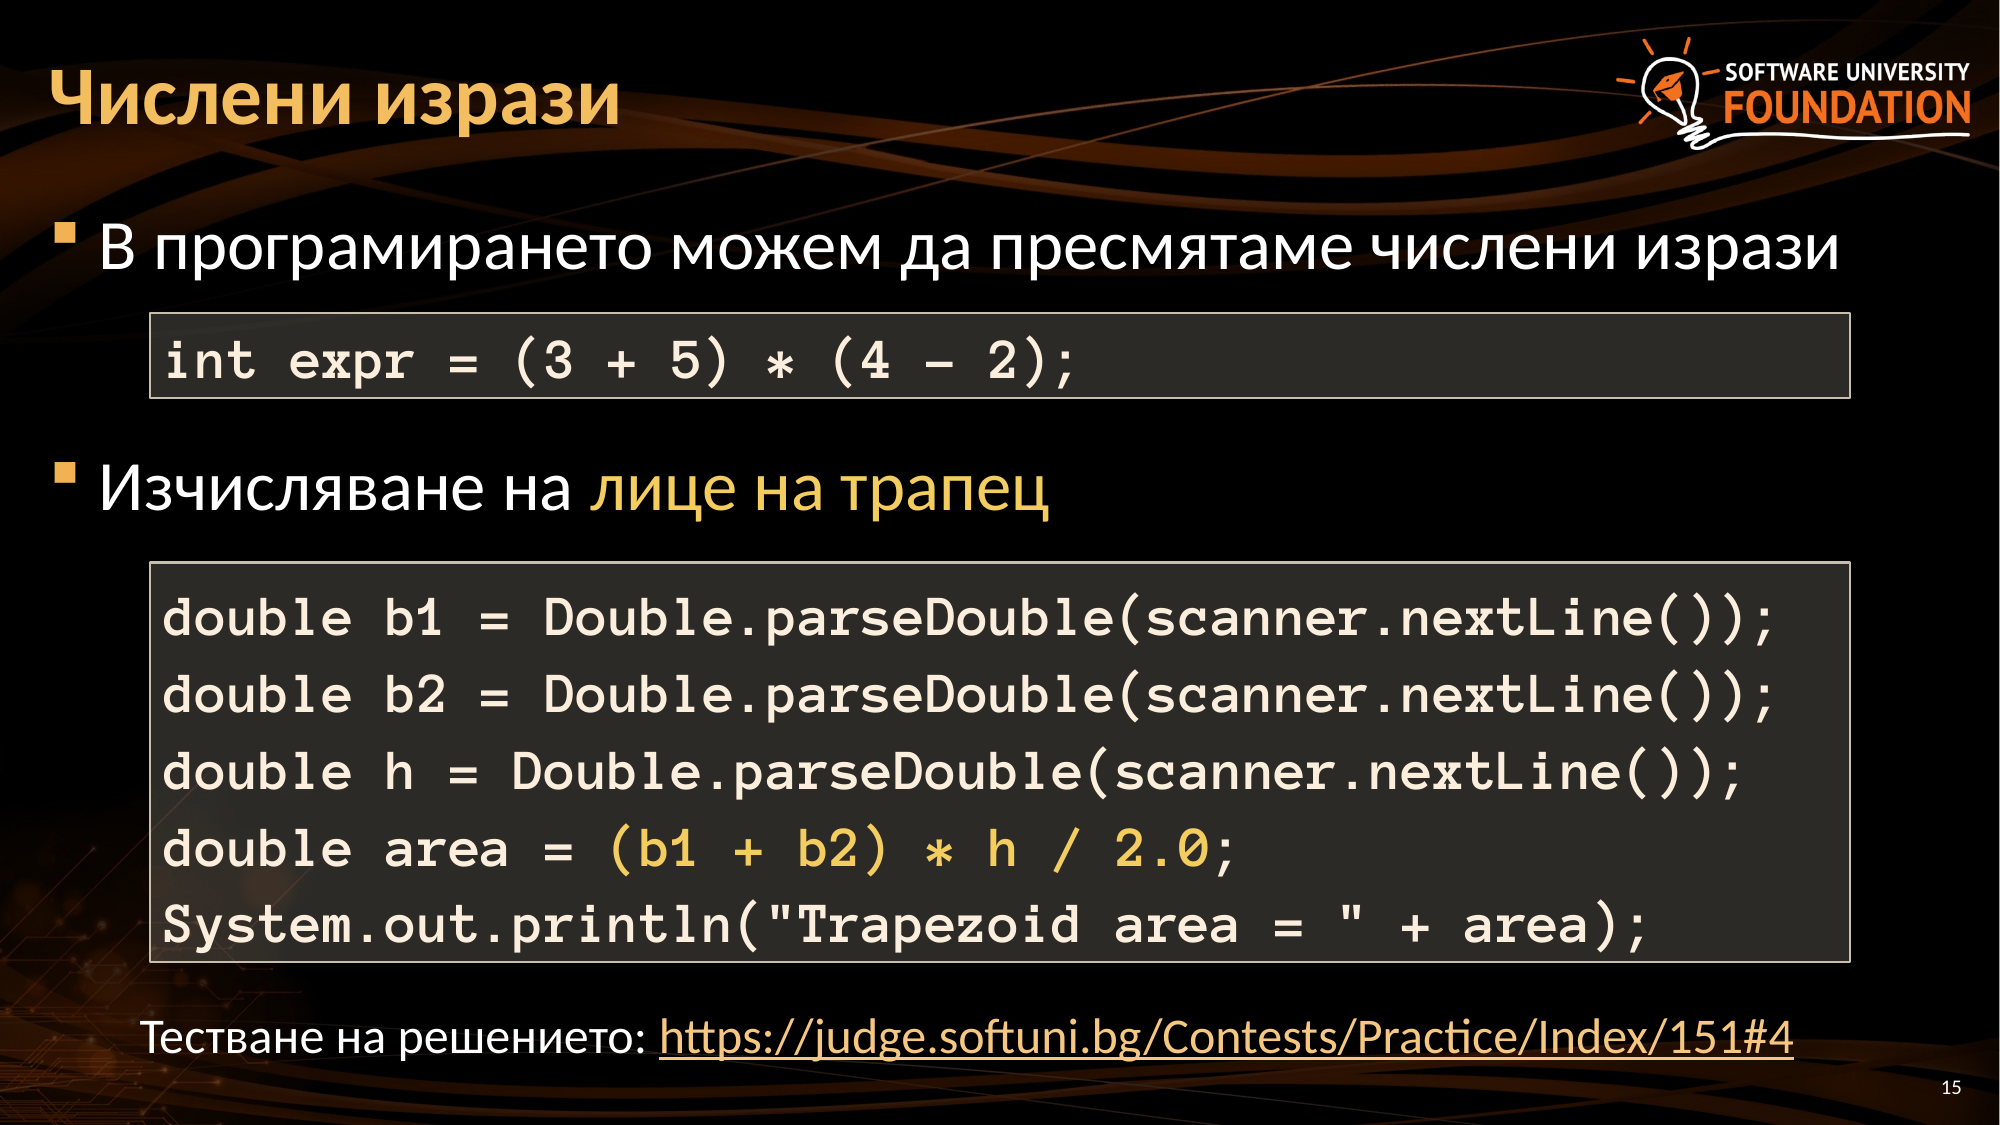

# Числени изрази
В програмирането можем да пресмятаме числени изрази

Изчисляване на лице на трапец
int expr = (3 + 5) * (4 – 2);
double b1 = Double.parseDouble(scanner.nextLine());
double b2 = Double.parseDouble(scanner.nextLine());
double h = Double.parseDouble(scanner.nextLine());
double area = (b1 + b2) * h / 2.0;
System.out.println("Trapezoid area = " + area);
Тестване на решението: https://judge.softuni.bg/Contests/Practice/Index/151#4
15